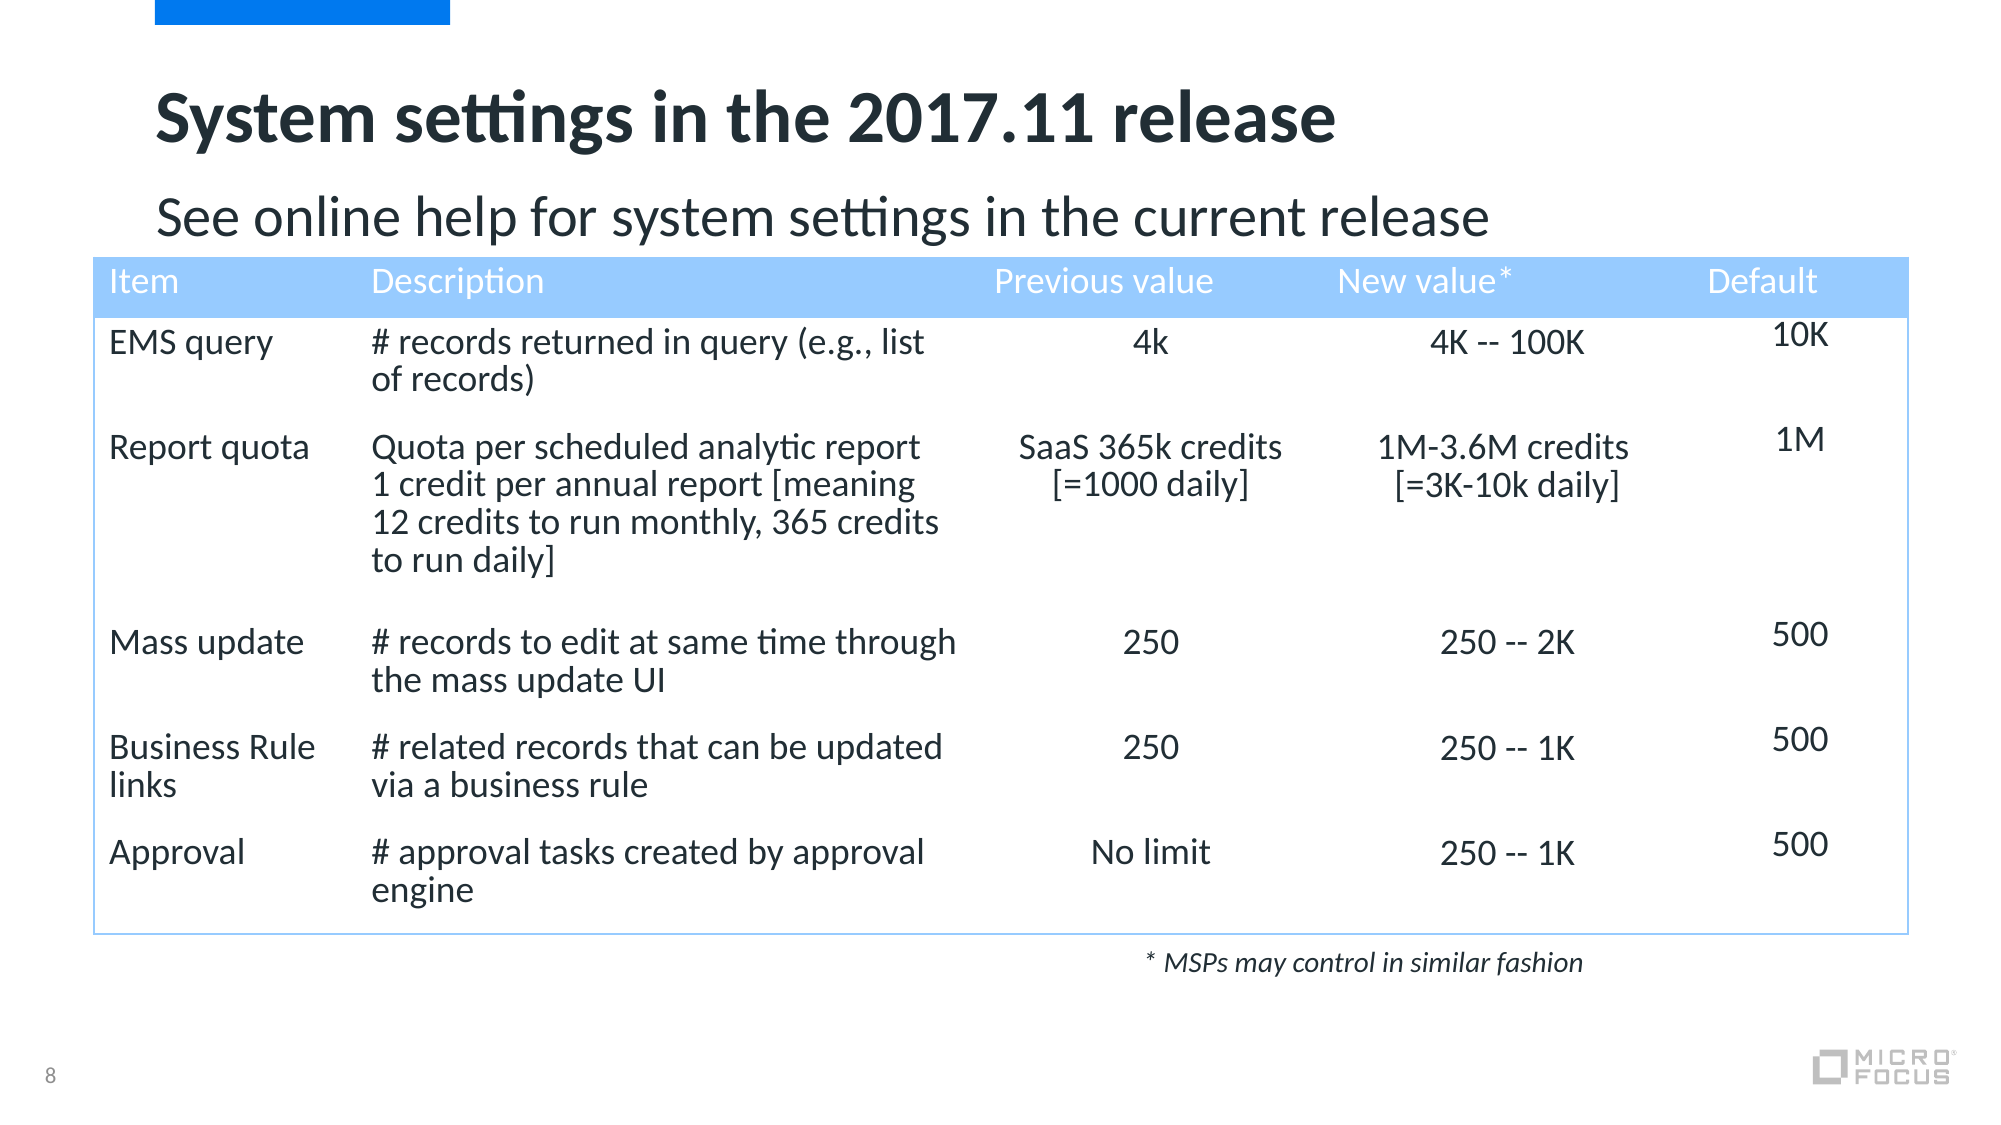

# System settings in the 2017.11 release
See online help for system settings in the current release
| Item | Description | Previous value | New value\* | Default |
| --- | --- | --- | --- | --- |
| EMS query | # records returned in query (e.g., list of records) | 4k | 4K -- 100K | 10K |
| Report quota | Quota per scheduled analytic report 1 credit per annual report [meaning 12 credits to run monthly, 365 credits to run daily] | SaaS 365k credits [=1000 daily] | 1M-3.6M credits [=3K-10k daily] | 1M |
| Mass update | # records to edit at same time through the mass update UI | 250 | 250 -- 2K | 500 |
| Business Rule links | # related records that can be updated via a business rule | 250 | 250 -- 1K | 500 |
| Approval | # approval tasks created by approval engine | No limit | 250 -- 1K | 500 |
* MSPs may control in similar fashion
8